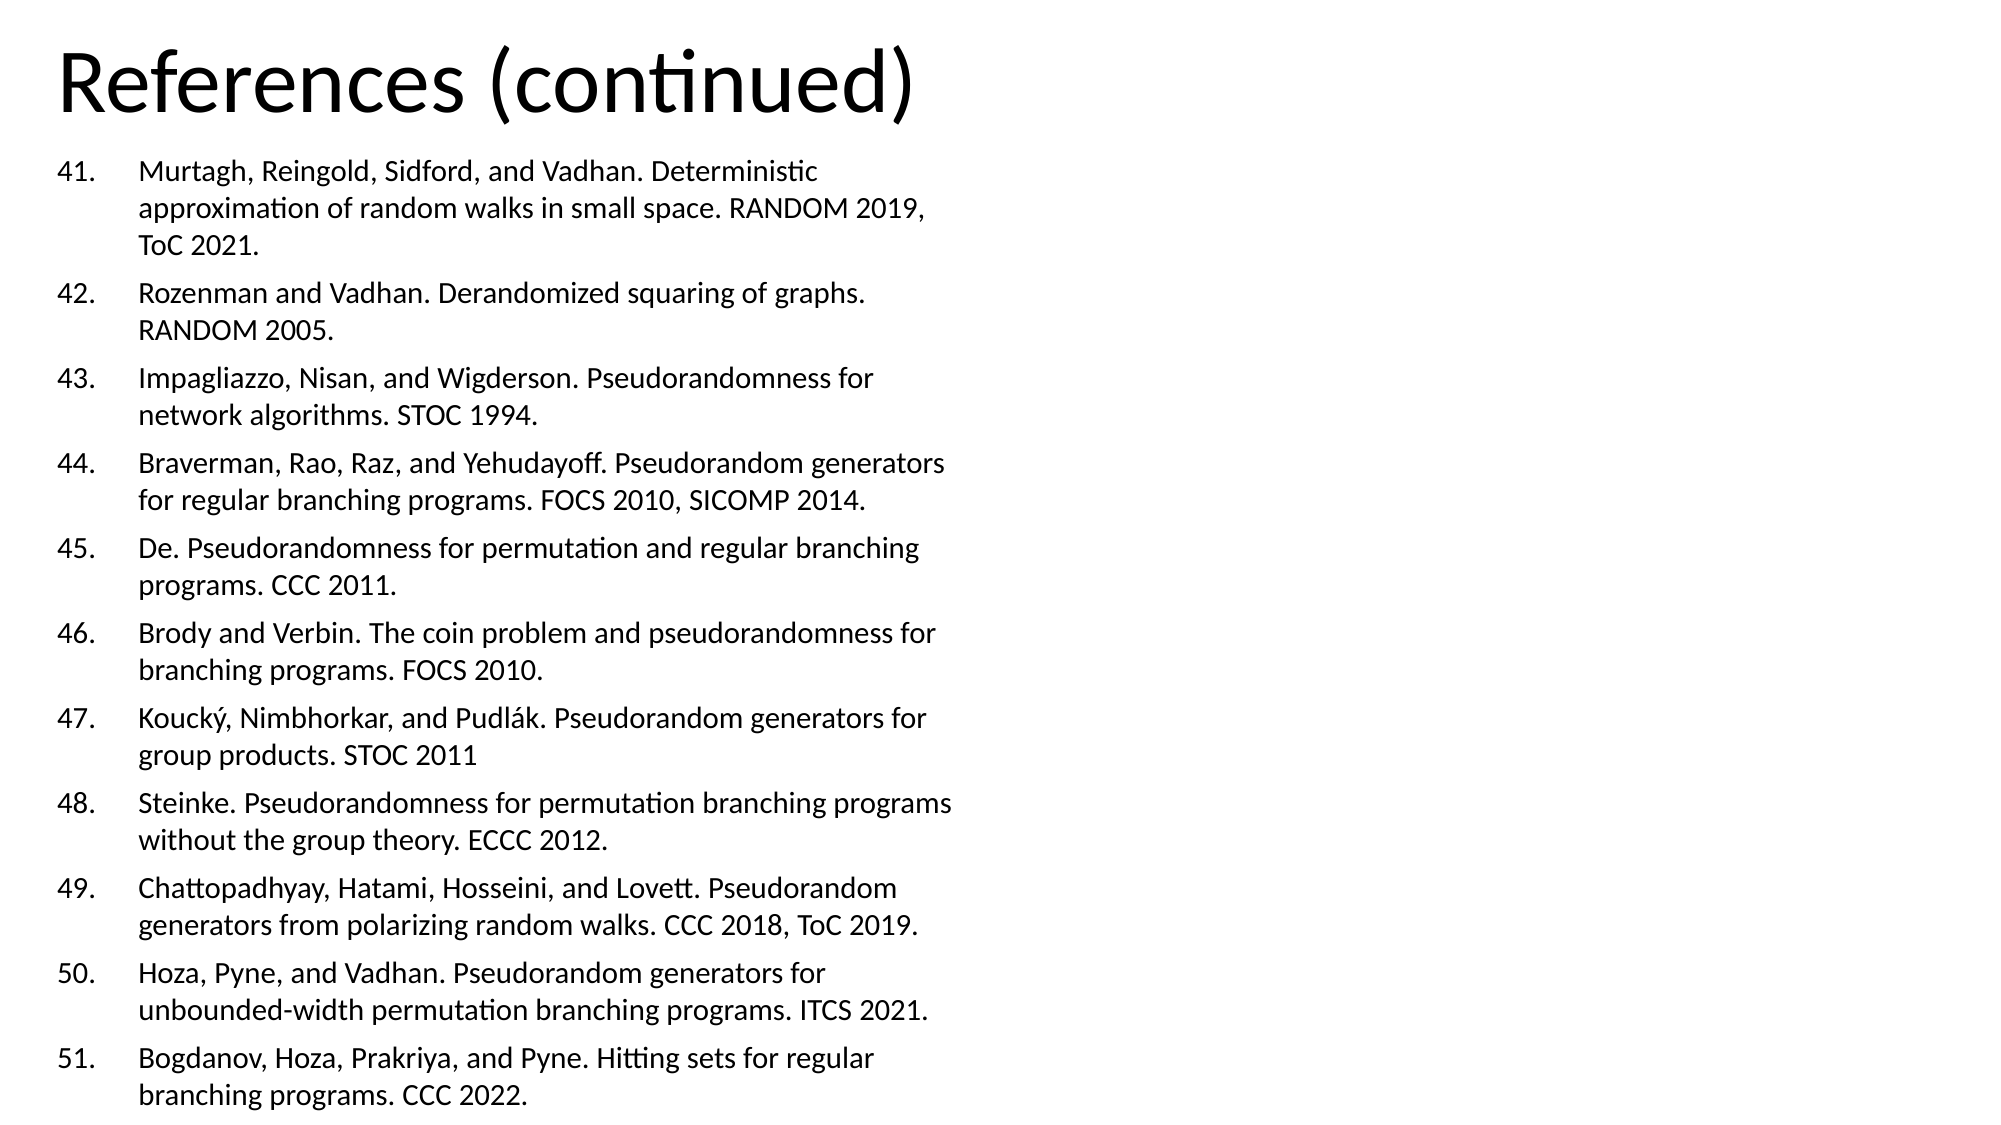

# References (continued)
Murtagh, Reingold, Sidford, and Vadhan. Deterministic approximation of random walks in small space. RANDOM 2019, ToC 2021.
Rozenman and Vadhan. Derandomized squaring of graphs. RANDOM 2005.
Impagliazzo, Nisan, and Wigderson. Pseudorandomness for network algorithms. STOC 1994.
Braverman, Rao, Raz, and Yehudayoff. Pseudorandom generators for regular branching programs. FOCS 2010, SICOMP 2014.
De. Pseudorandomness for permutation and regular branching programs. CCC 2011.
Brody and Verbin. The coin problem and pseudorandomness for branching programs. FOCS 2010.
Koucký, Nimbhorkar, and Pudlák. Pseudorandom generators for group products. STOC 2011
Steinke. Pseudorandomness for permutation branching programs without the group theory. ECCC 2012.
Chattopadhyay, Hatami, Hosseini, and Lovett. Pseudorandom generators from polarizing random walks. CCC 2018, ToC 2019.
Hoza, Pyne, and Vadhan. Pseudorandom generators for unbounded-width permutation branching programs. ITCS 2021.
Bogdanov, Hoza, Prakriya, and Pyne. Hitting sets for regular branching programs. CCC 2022.